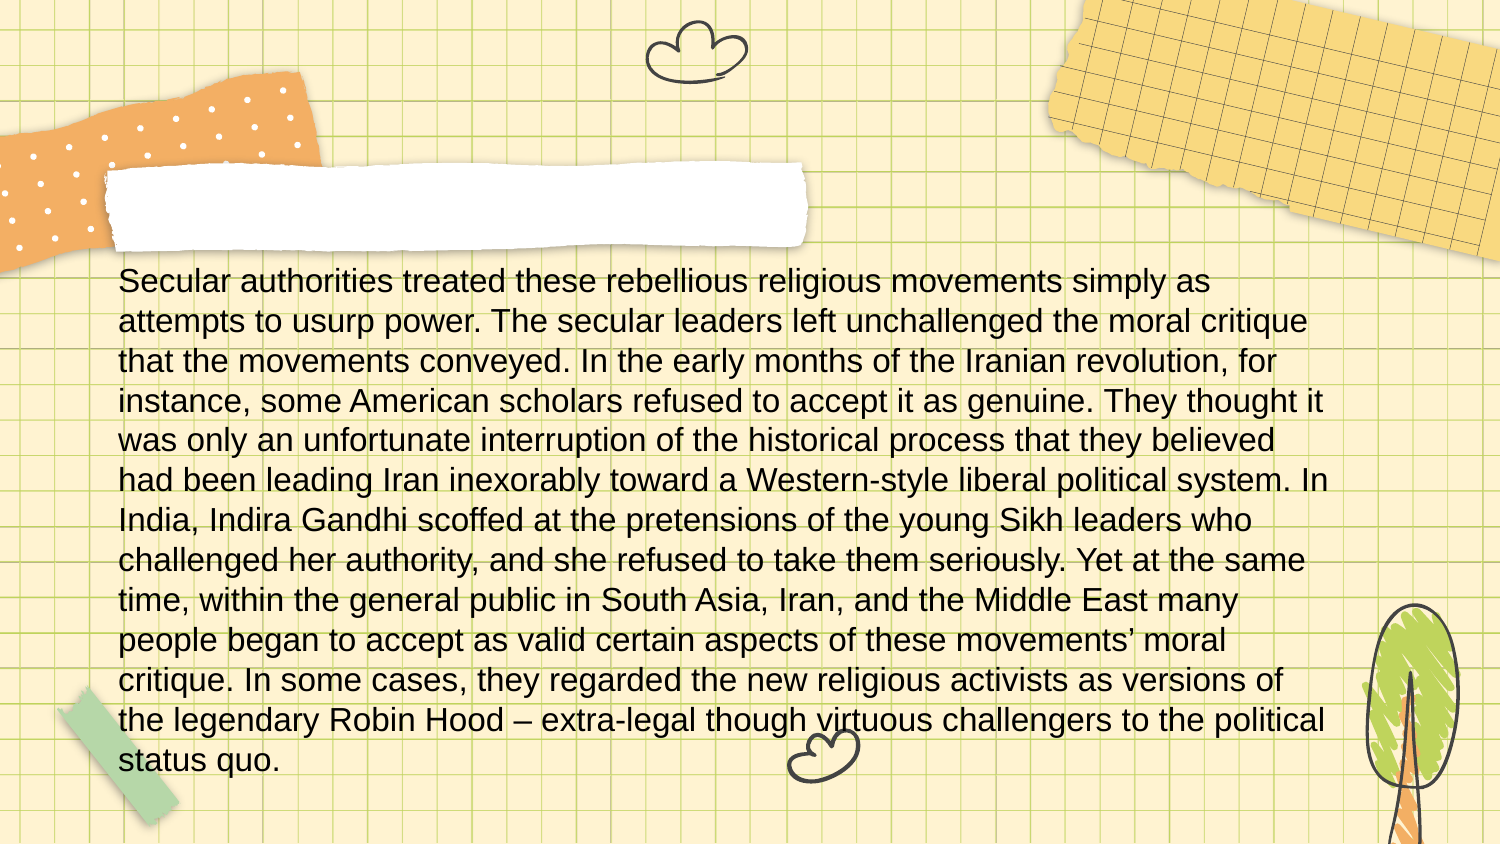

Secular authorities treated these rebellious religious movements simply as attempts to usurp power. The secular leaders left unchallenged the moral critique that the movements conveyed. In the early months of the Iranian revolution, for instance, some American scholars refused to accept it as genuine. They thought it was only an unfortunate interruption of the historical process that they believed had been leading Iran inexorably toward a Western-style liberal political system. In India, Indira Gandhi scoffed at the pretensions of the young Sikh leaders who challenged her authority, and she refused to take them seriously. Yet at the same time, within the general public in South Asia, Iran, and the Middle East many people began to accept as valid certain aspects of these movements’ moral critique. In some cases, they regarded the new religious activists as versions of the legendary Robin Hood – extra-legal though virtuous challengers to the political status quo.